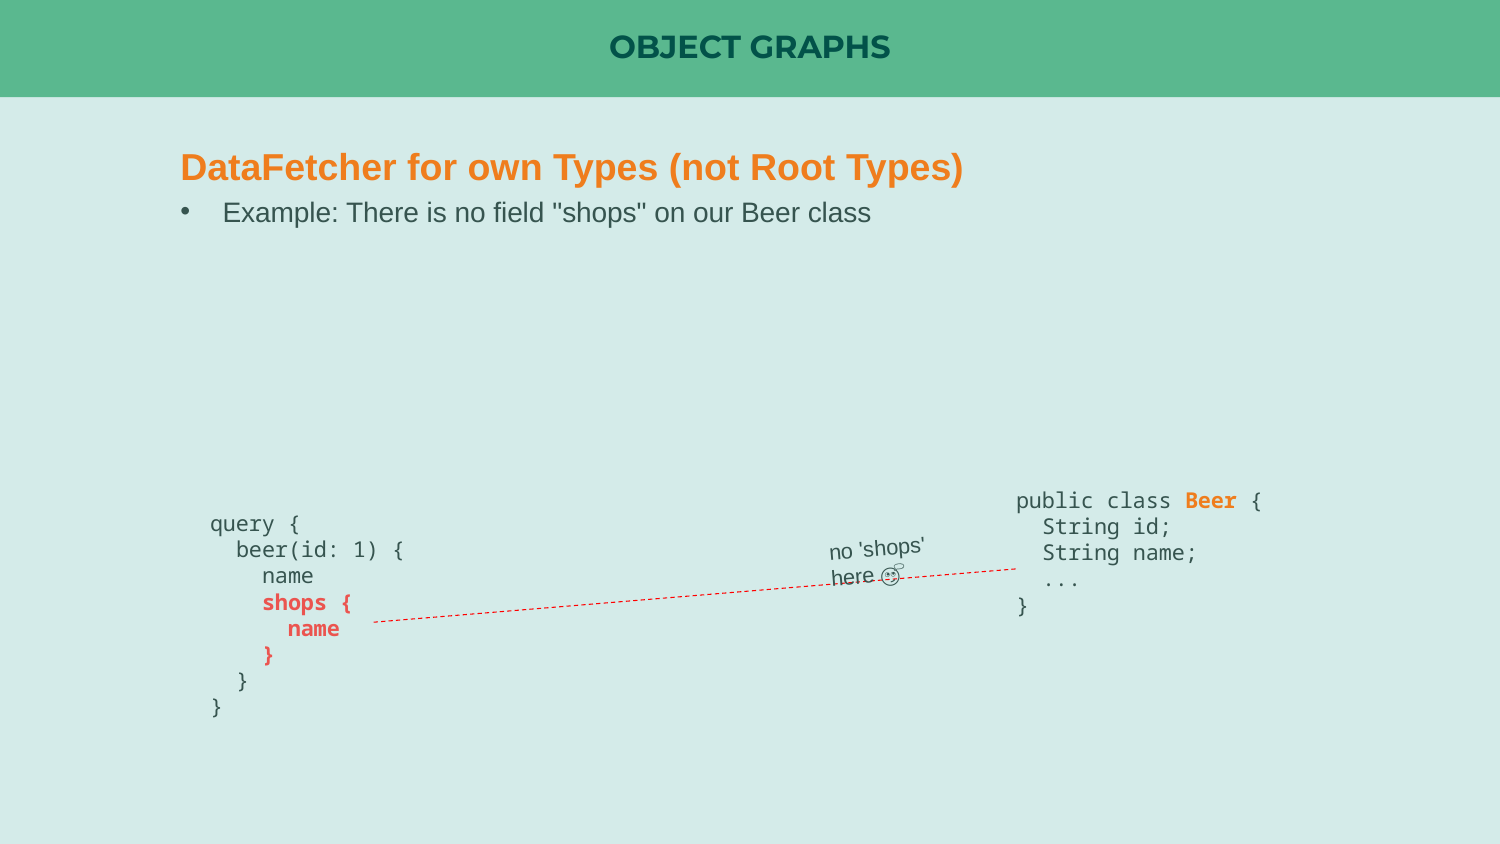

# Object GraphS
DataFetcher for own Types (not Root Types)
Example: There is no field "shops" on our Beer class
public class Beer {
  String id;
  String name;
  ...
}

query {
  beer(id: 1) {
    name
    shops {
      name
    }
  }
}
no 'shops' here 🤔